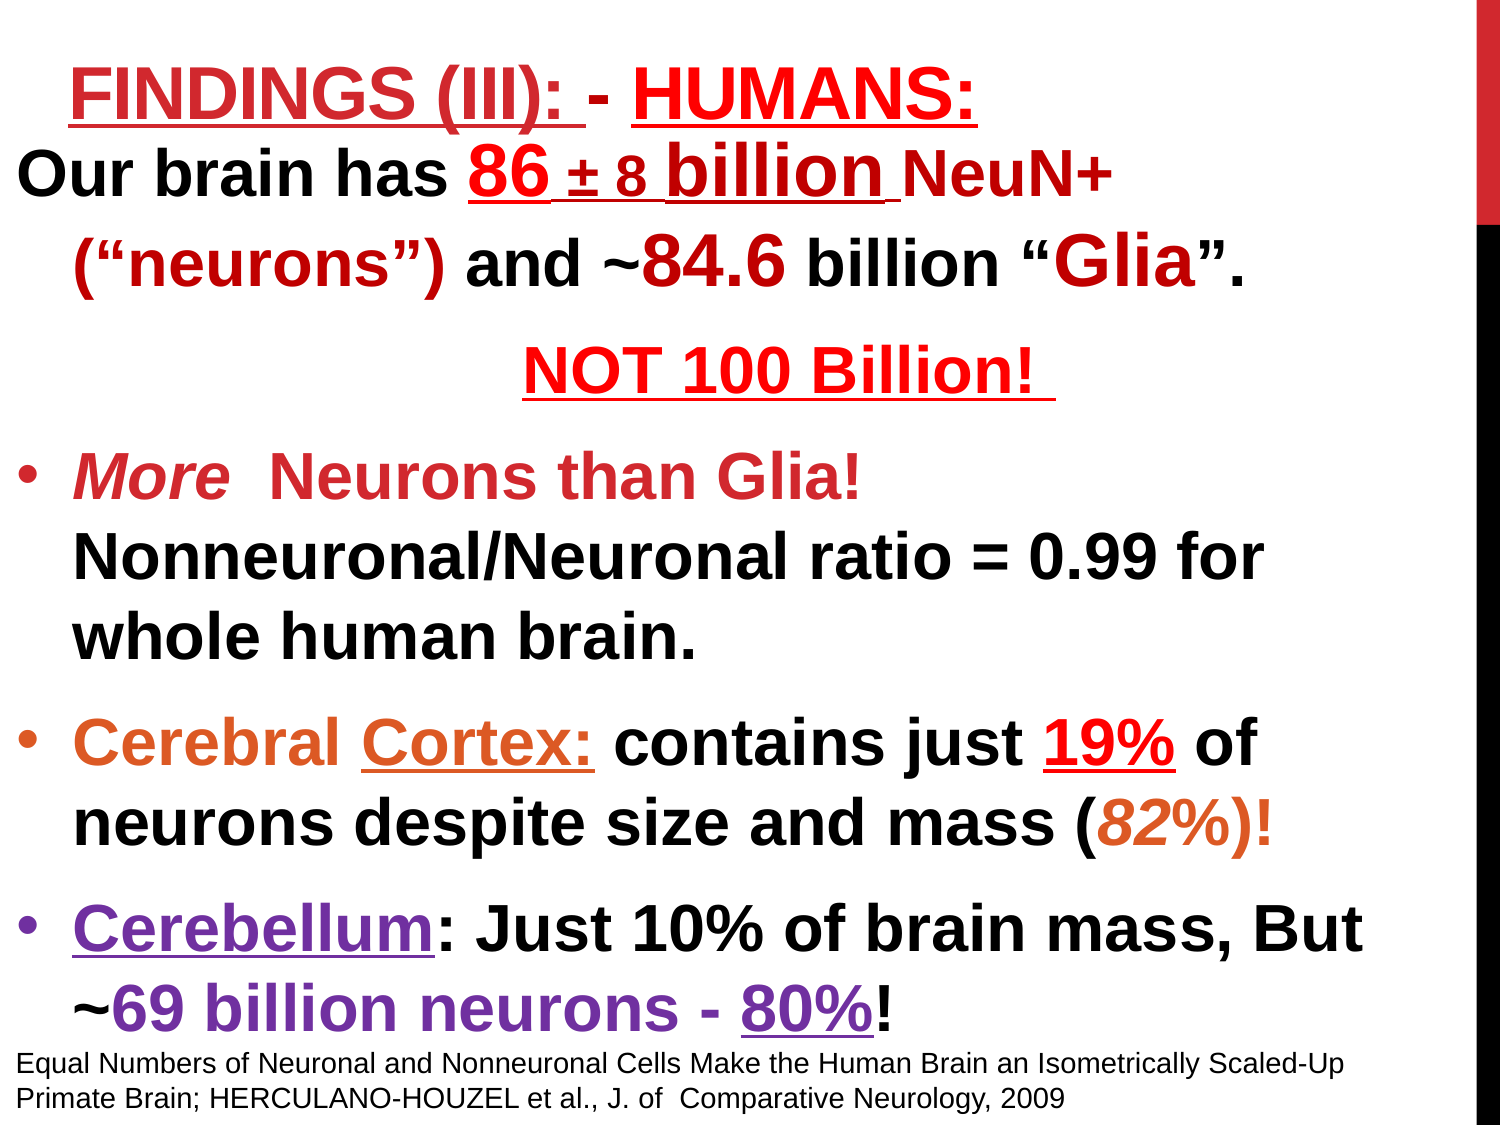

# Findings (III): - HumANs:
Our brain has 86 ± 8 billion NeuN+ (“neurons”) and ~84.6 billion “Glia”.
				NOT 100 Billion!
More  Neurons than Glia! Nonneuronal/Neuronal ratio = 0.99 for whole human brain.
Cerebral Cortex: contains just 19% of neurons despite size and mass (82%)!
Cerebellum: Just 10% of brain mass, But ~69 billion neurons - 80%!
Equal Numbers of Neuronal and Nonneuronal Cells Make the Human Brain an Isometrically Scaled-Up Primate Brain; HERCULANO-HOUZEL et al., J. of  Comparative Neurology, 2009